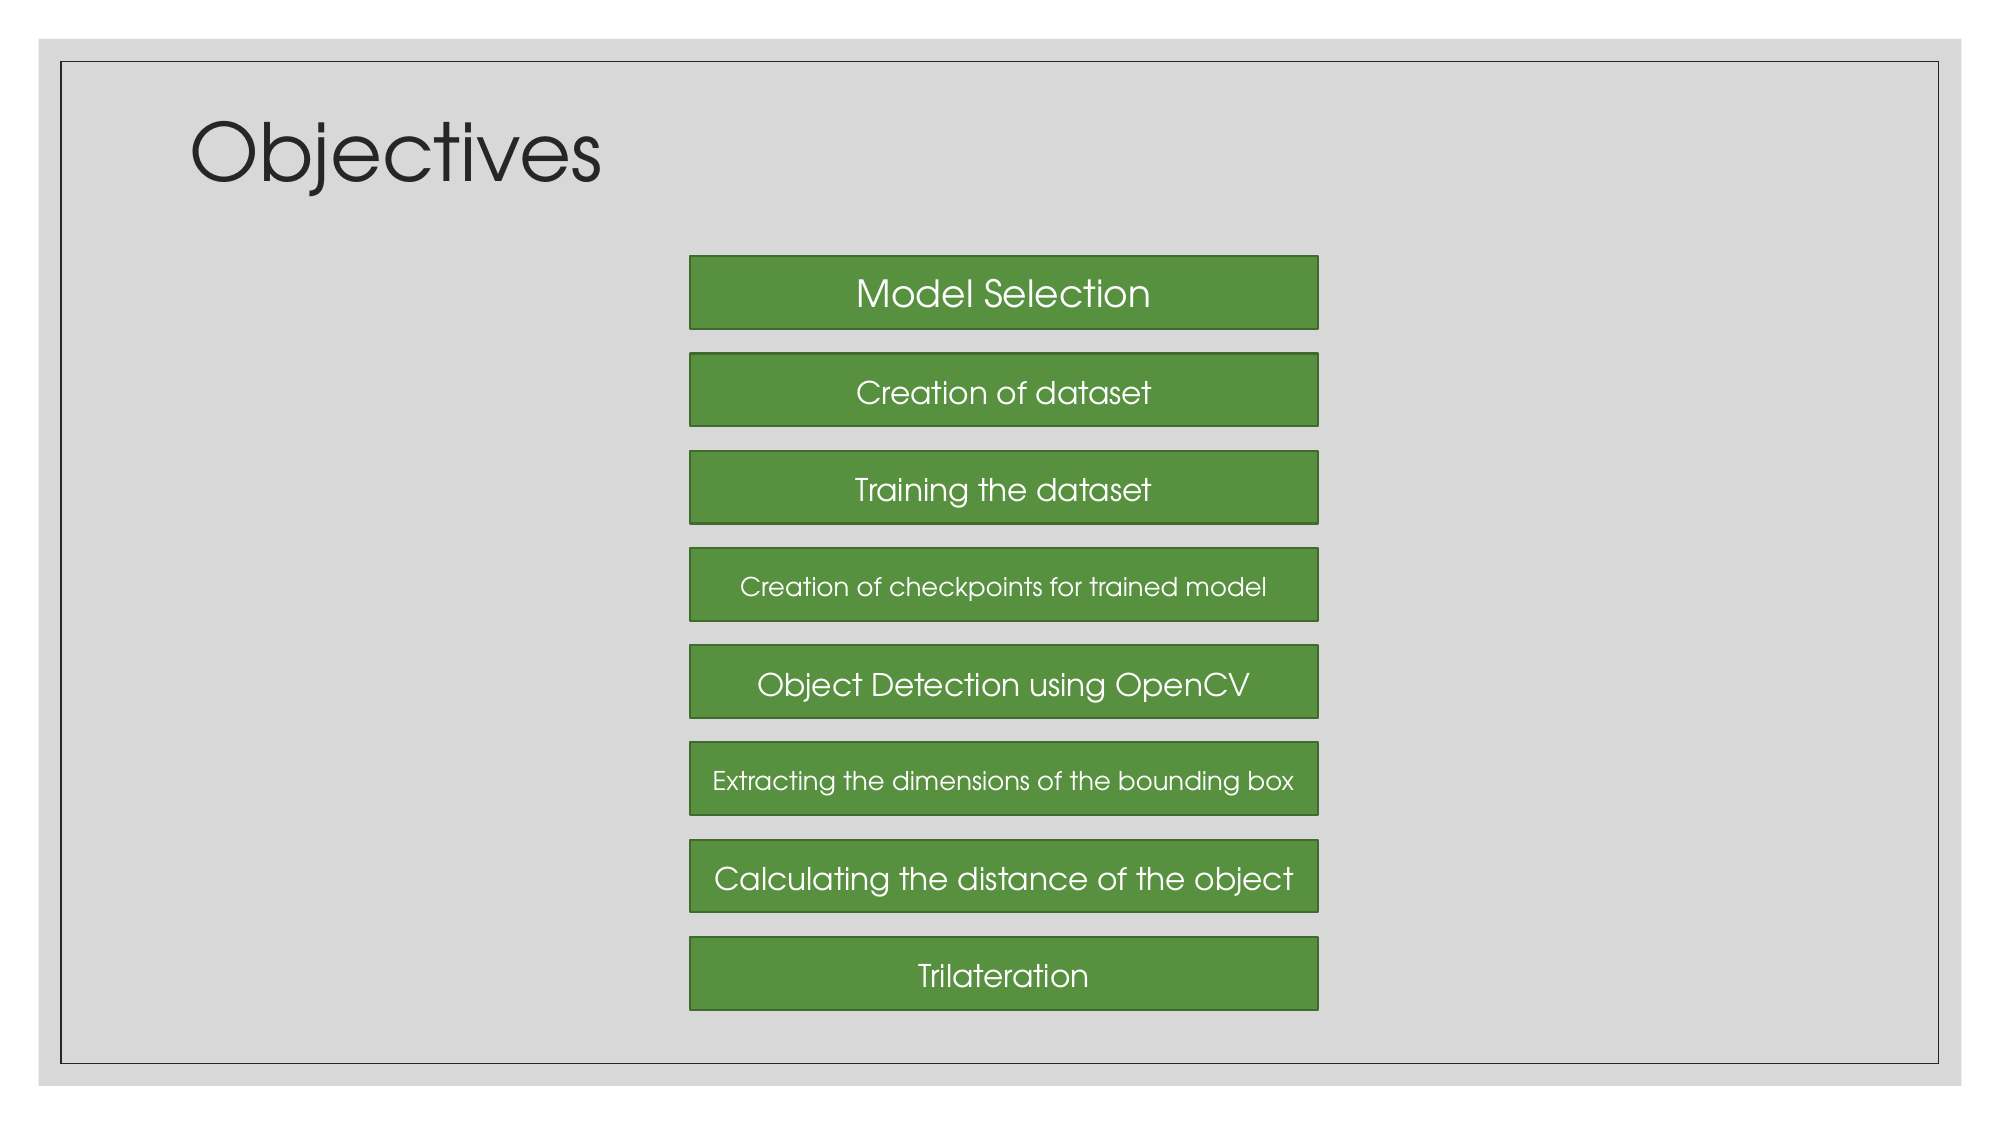

# Objectives
Model Selection
Creation of dataset
Training the dataset
Creation of checkpoints for trained model
Object Detection using OpenCV
Extracting the dimensions of the bounding box
Calculating the distance of the object
Trilateration